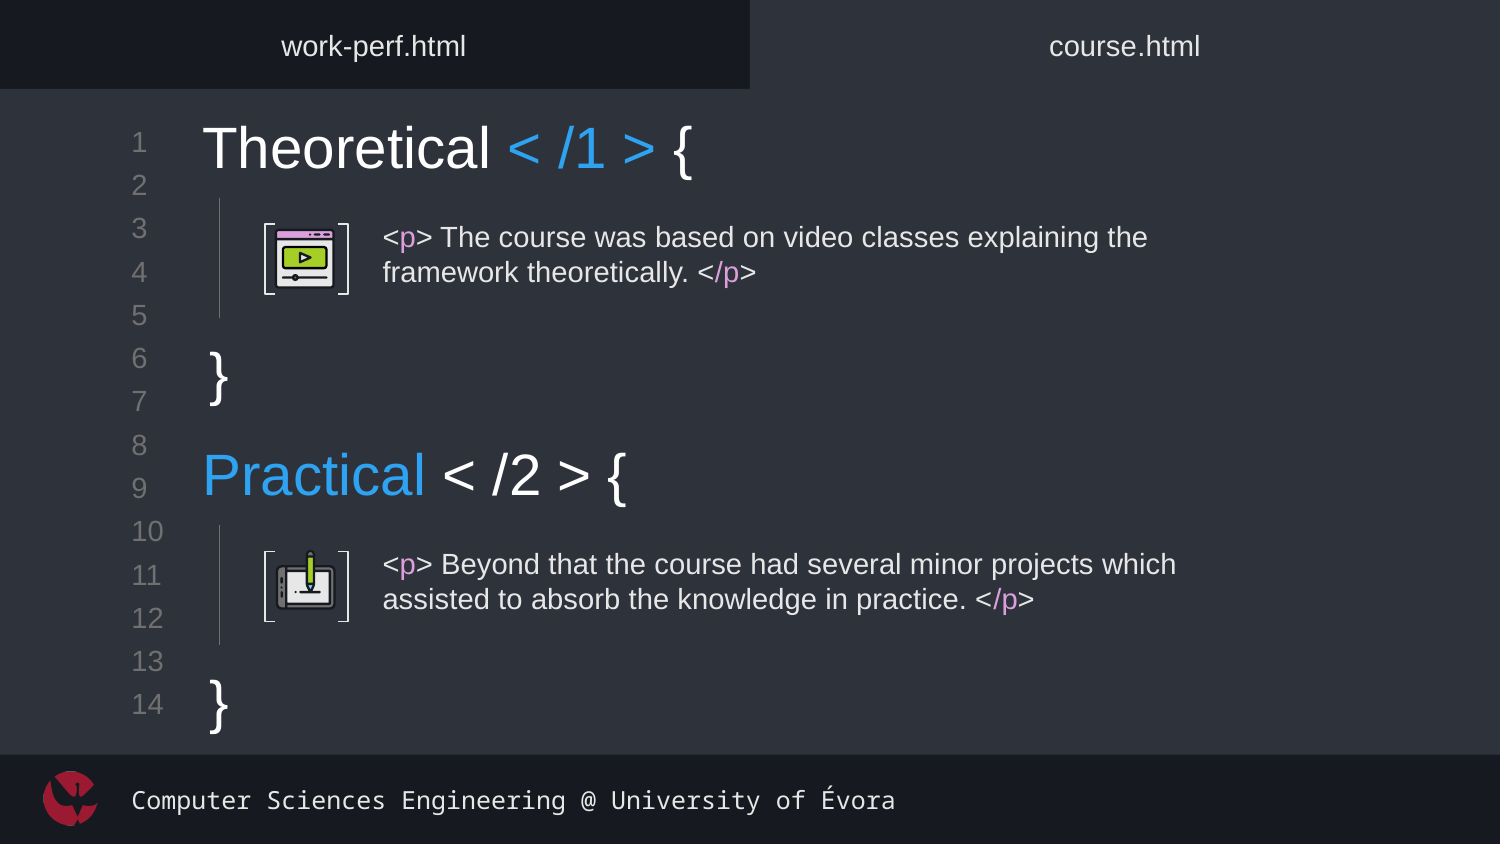

work-perf.html
course.html
# Theoretical < /1 > {
<p> The course was based on video classes explaining the framework theoretically. </p>
}

Practical < /2 > {
<p> Beyond that the course had several minor projects which assisted to absorb the knowledge in practice. </p>
}